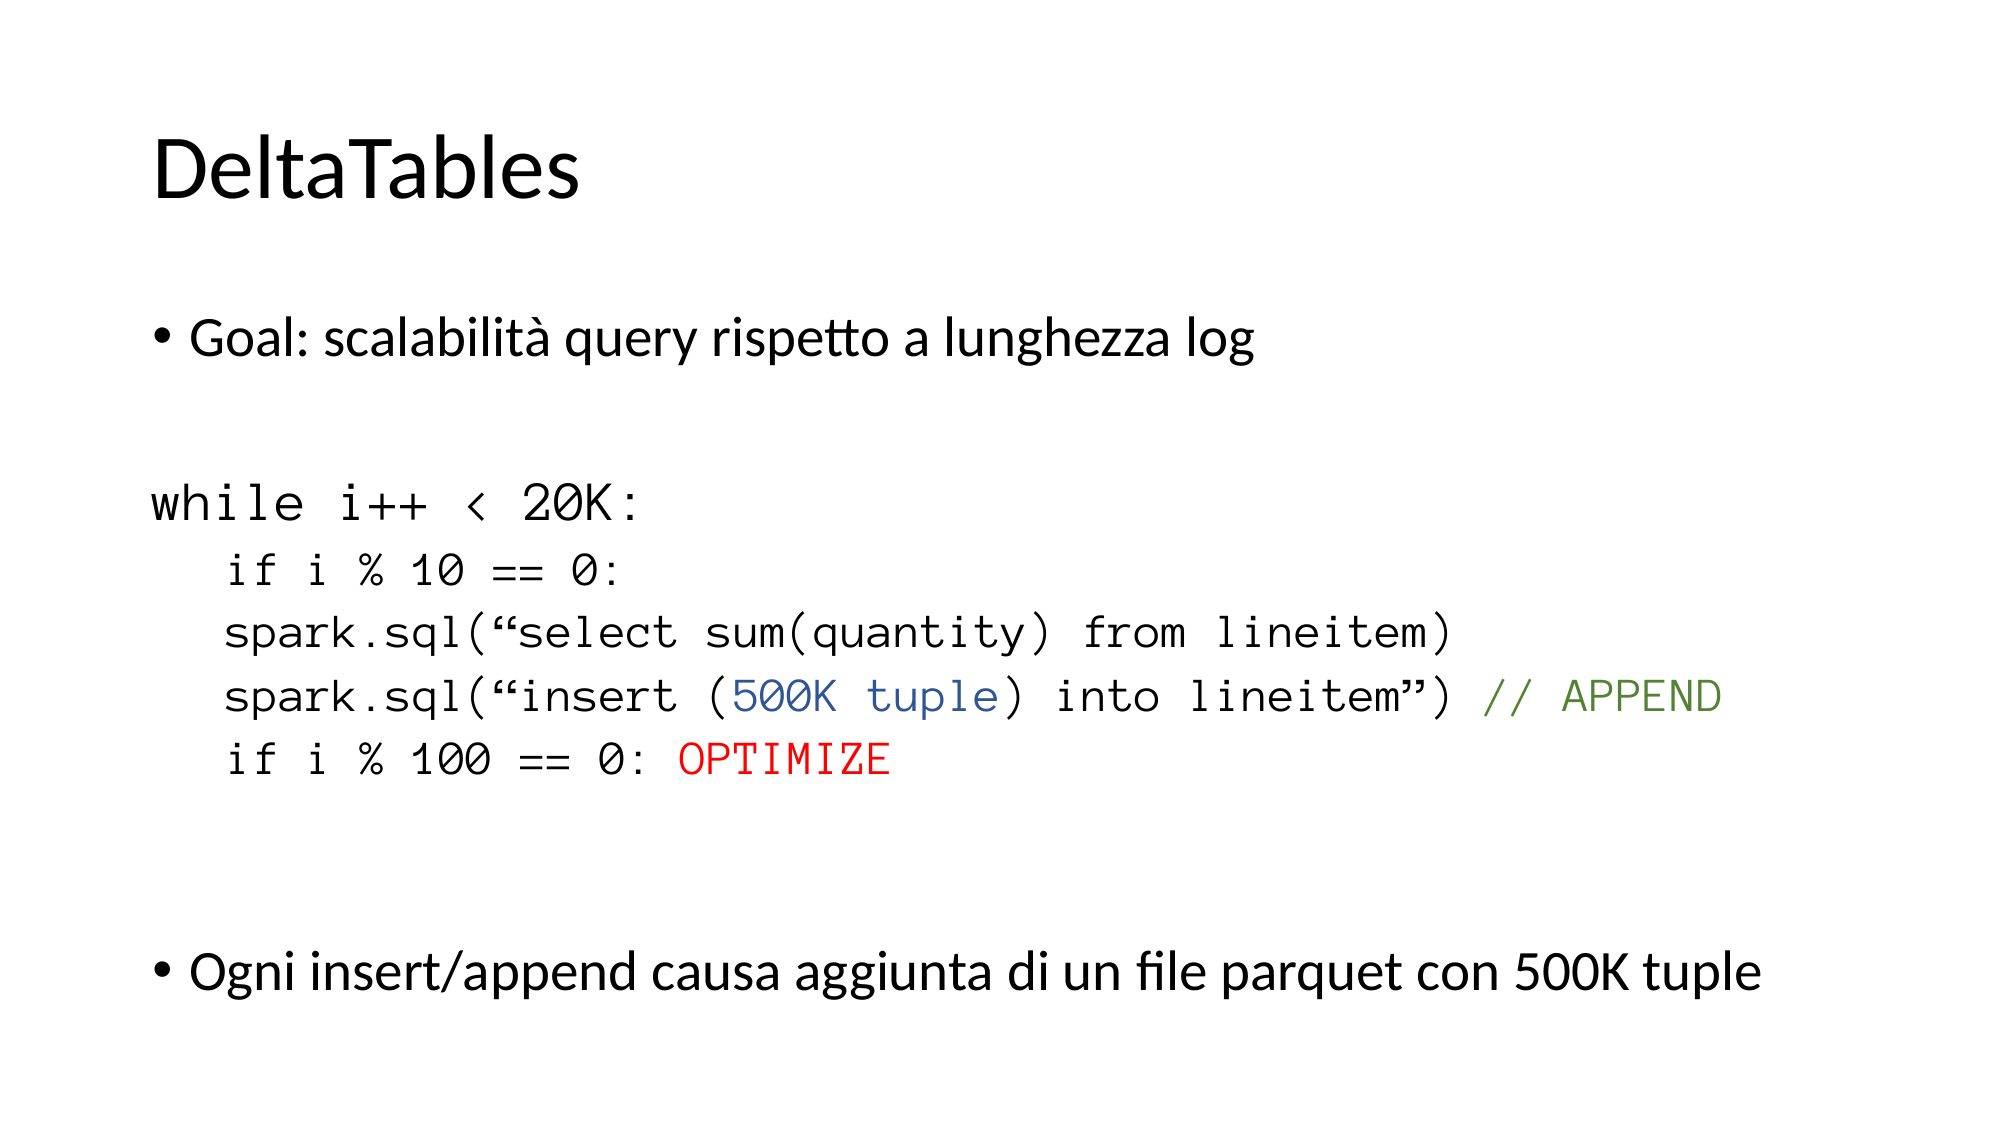

# DeltaTables
Goal: scalabilità query rispetto a lunghezza log

while i++ < 20K:
if i % 10 == 0:
	spark.sql(“select sum(quantity) from lineitem)
spark.sql(“insert (500K tuple) into lineitem”) // APPEND
if i % 100 == 0: OPTIMIZE

Ogni insert/append causa aggiunta di un file parquet con 500K tuple